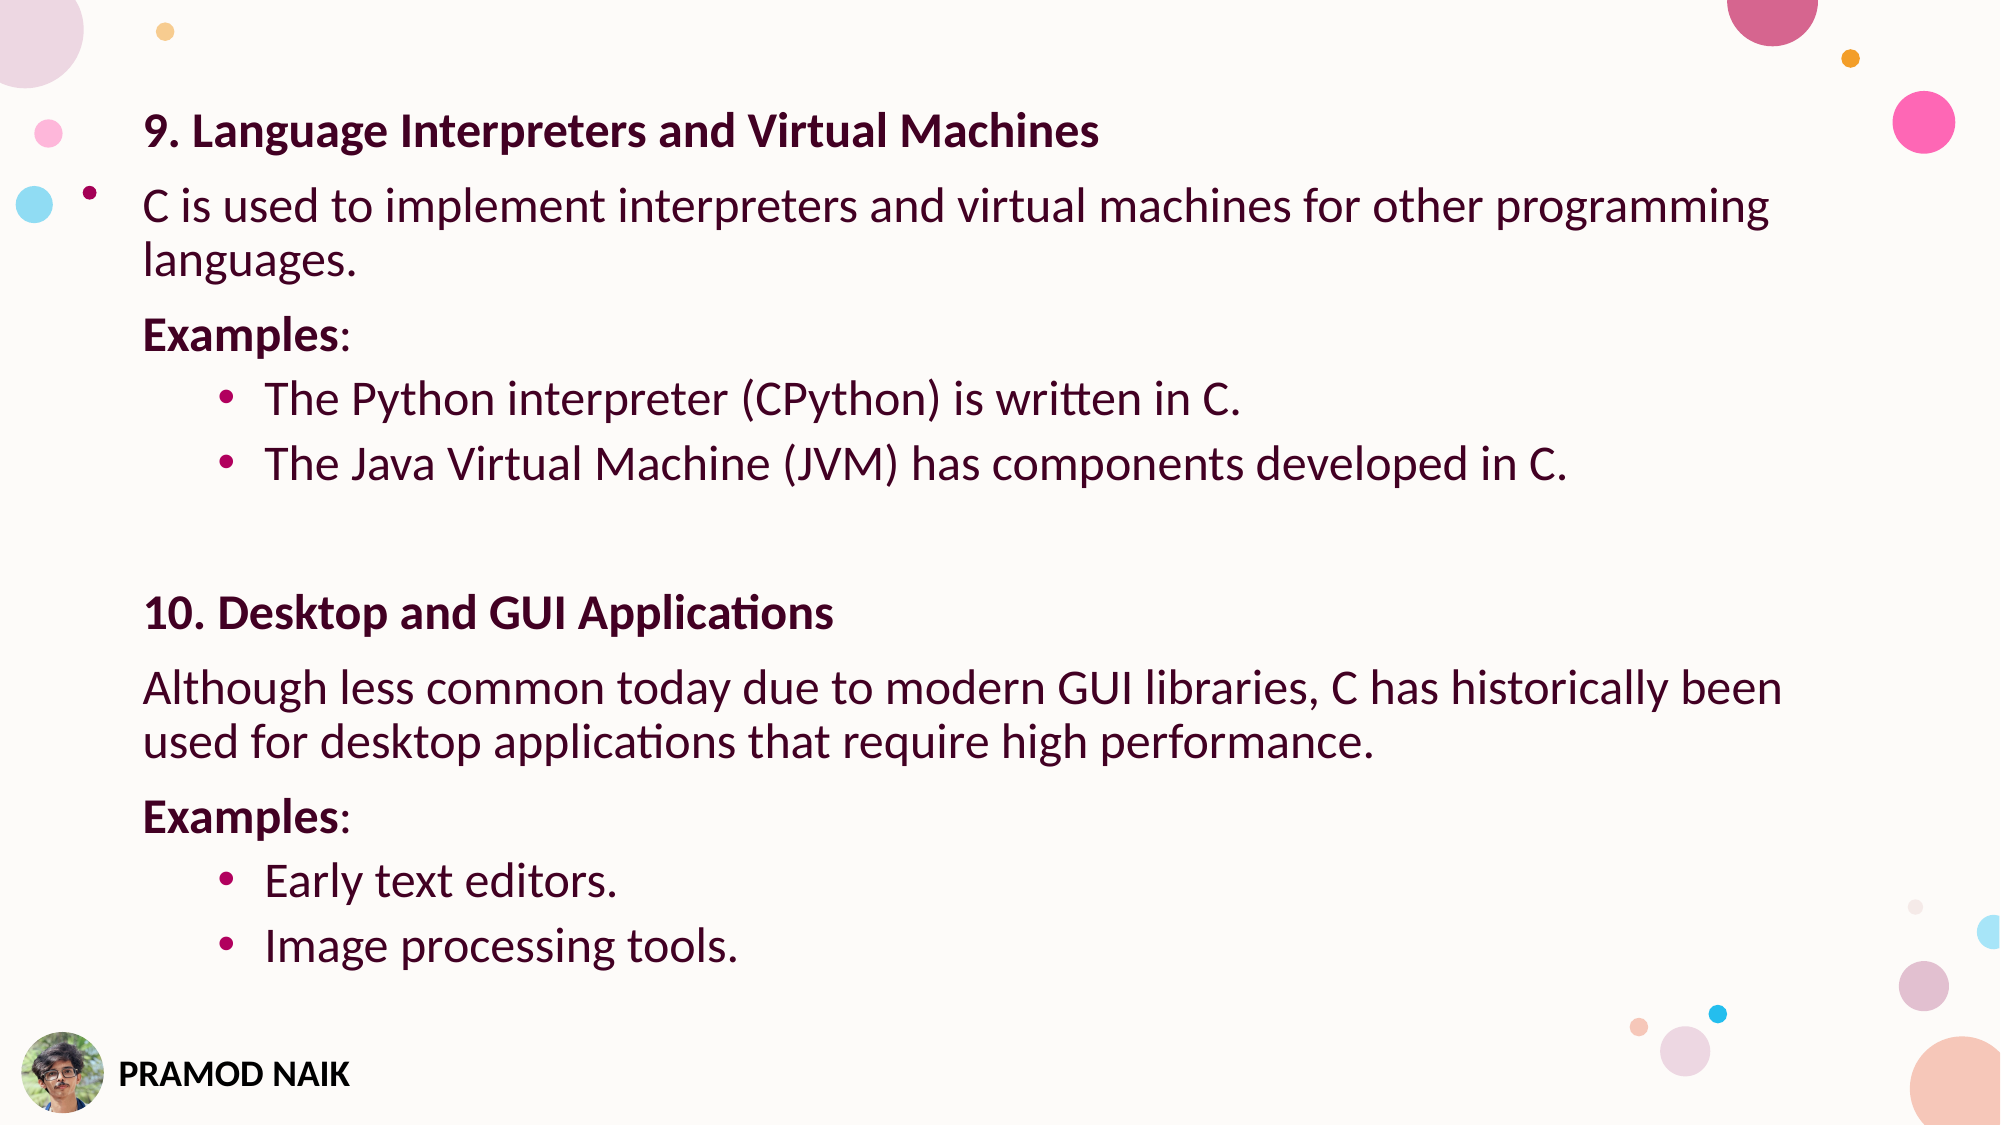

9. Language Interpreters and Virtual Machines
C is used to implement interpreters and virtual machines for other programming languages.
Examples:
The Python interpreter (CPython) is written in C.
The Java Virtual Machine (JVM) has components developed in C.

10. Desktop and GUI Applications
Although less common today due to modern GUI libraries, C has historically been used for desktop applications that require high performance.
Examples:
Early text editors.
Image processing tools.